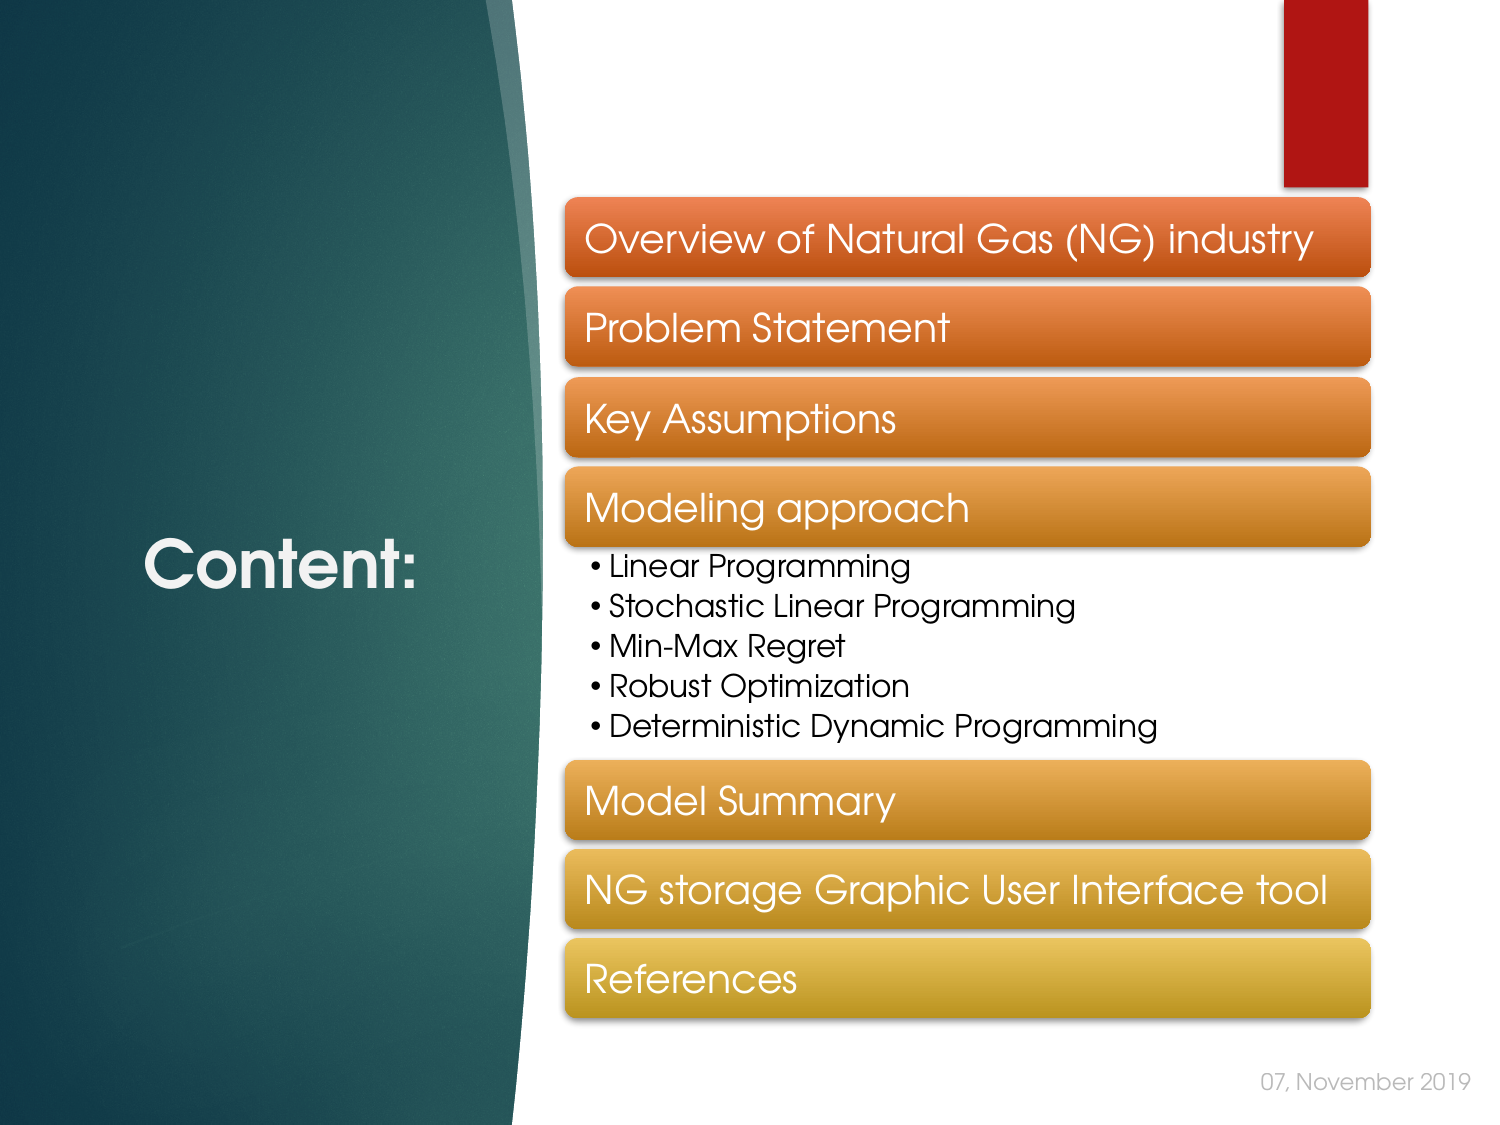

# Content:
Overview of Natural Gas (NG) industry
Problem Statement
Key Assumptions
Modeling approach
Linear Programming
Stochastic Linear Programming
Min-Max Regret
Robust Optimization
Deterministic Dynamic Programming
Model Summary
NG storage Graphic User Interface tool
References
07, November 2019